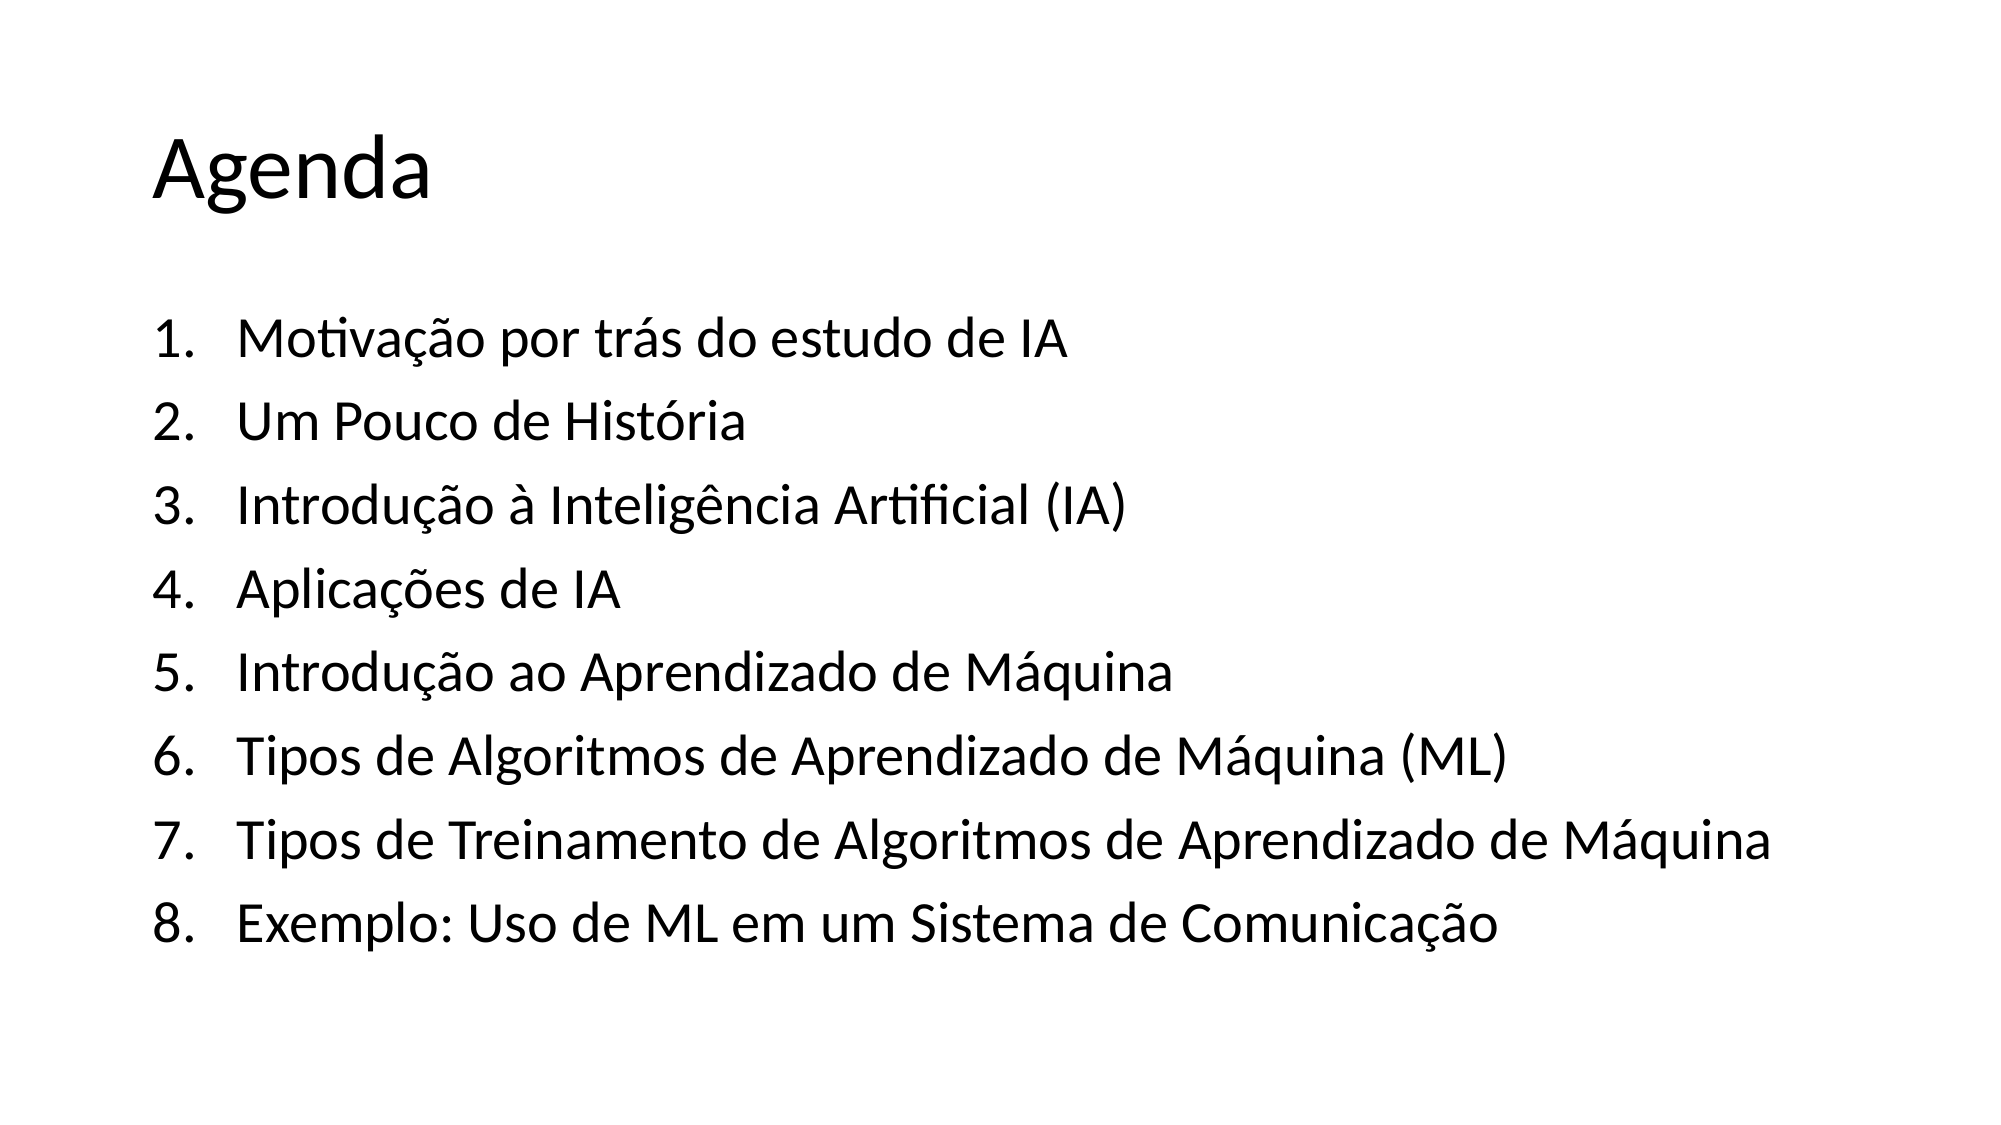

# Agenda
Motivação por trás do estudo de IA
Um Pouco de História
Introdução à Inteligência Artificial (IA)
Aplicações de IA
Introdução ao Aprendizado de Máquina
Tipos de Algoritmos de Aprendizado de Máquina (ML)
Tipos de Treinamento de Algoritmos de Aprendizado de Máquina
Exemplo: Uso de ML em um Sistema de Comunicação